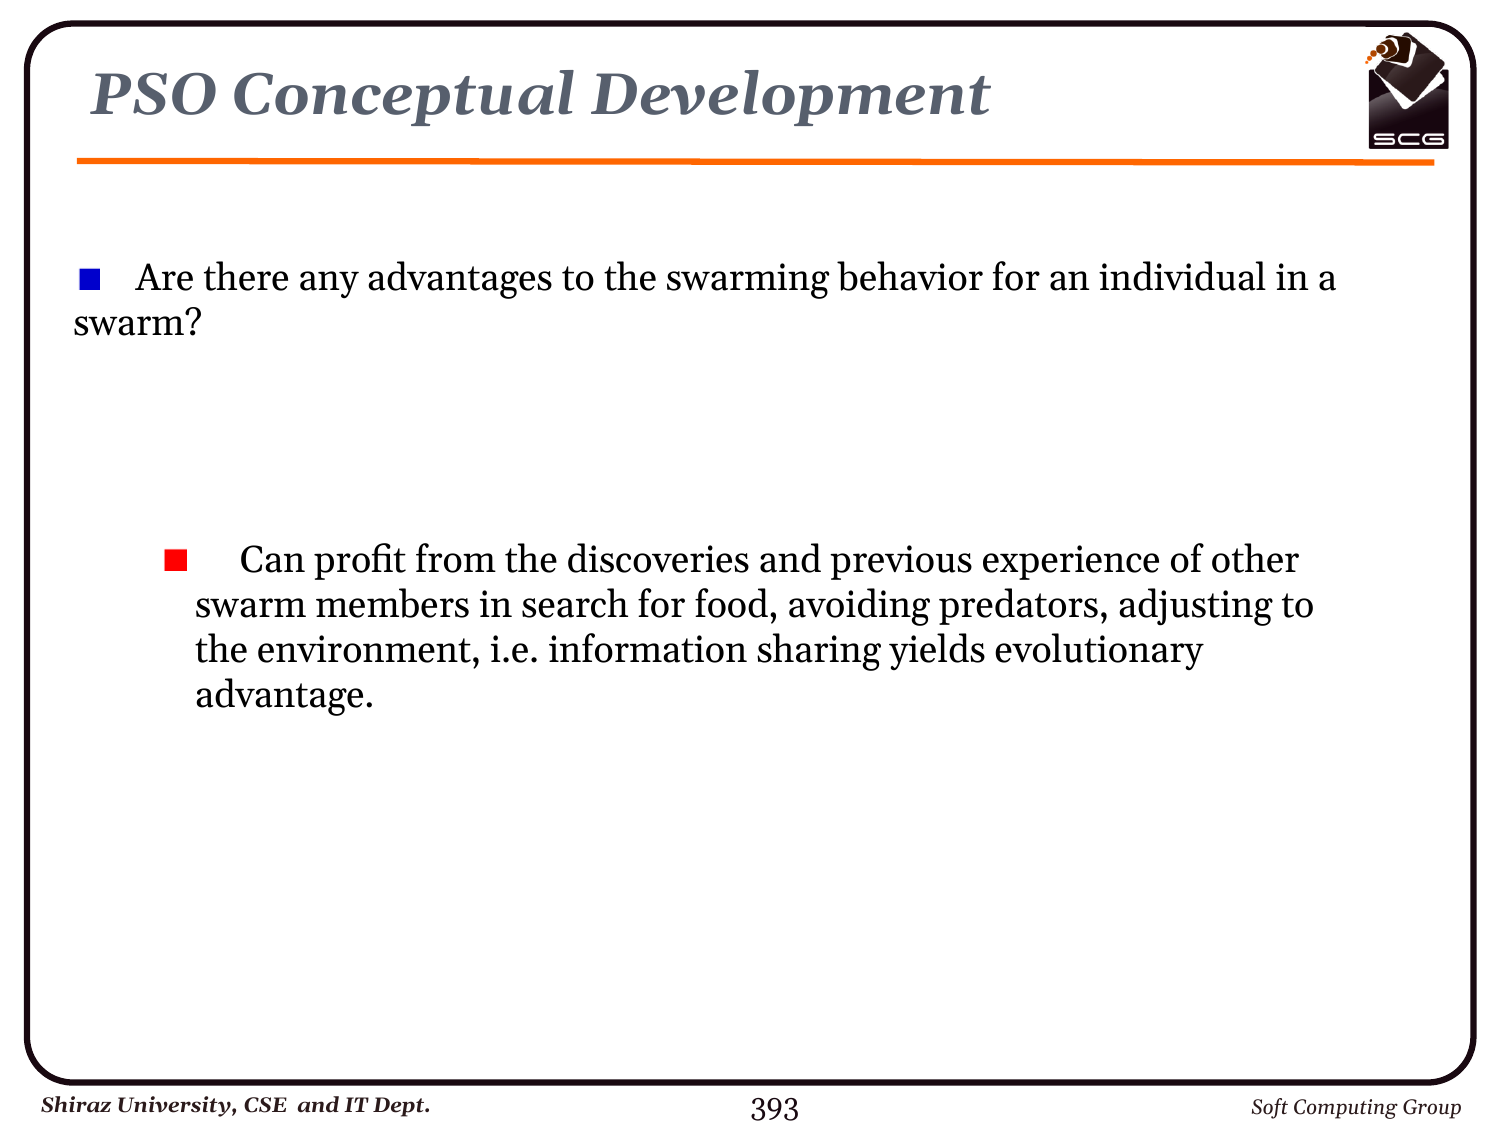

# PSO Conceptual Development
    Are there any advantages to the swarming behavior for an individual in a swarm?
     Can profit from the discoveries and previous experience of other swarm members in search for food, avoiding predators, adjusting to the environment, i.e. information sharing yields evolutionary advantage.
393